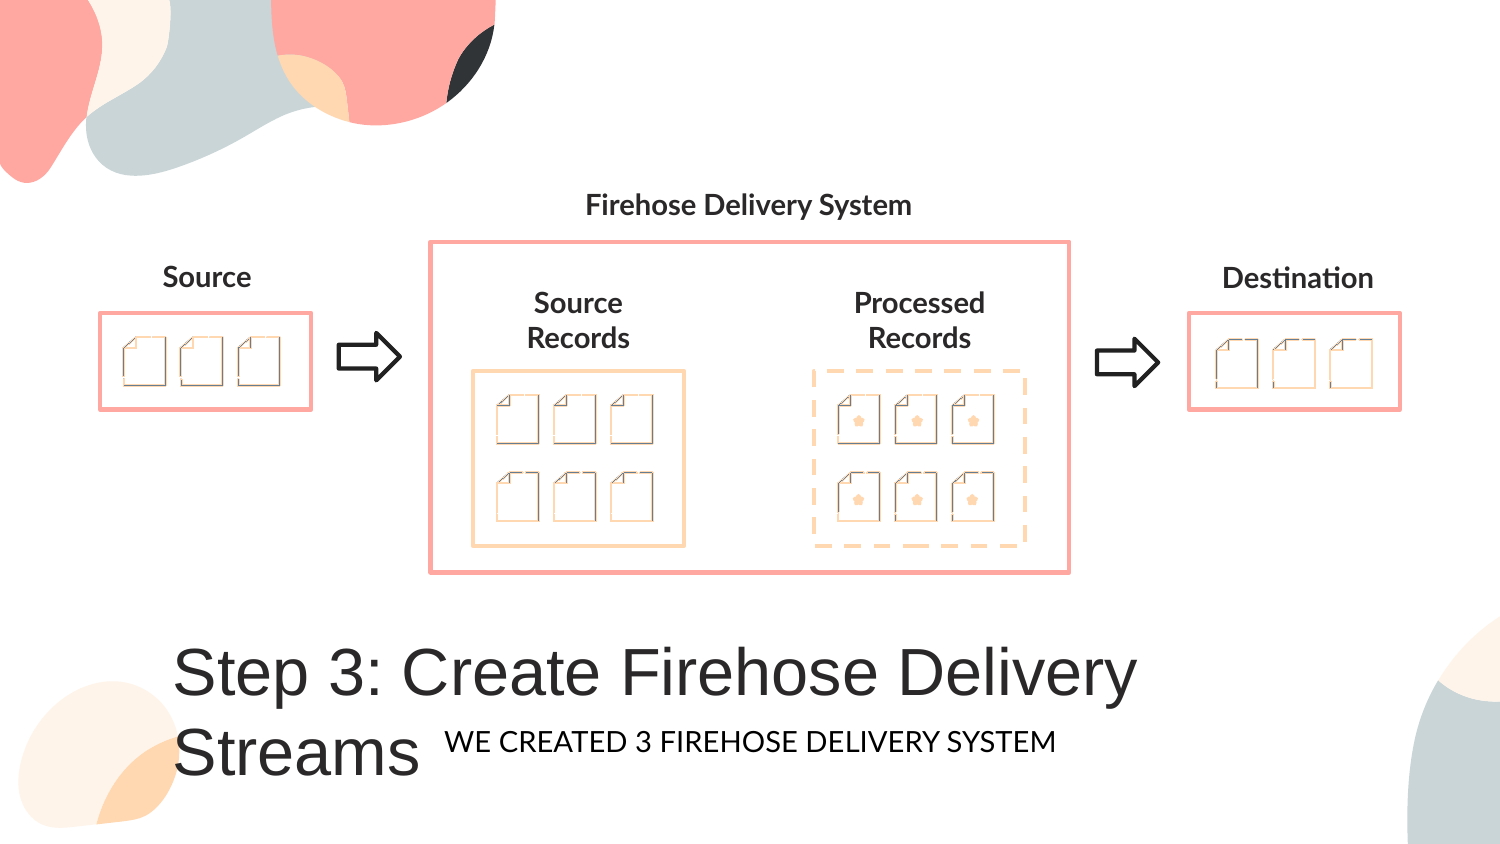

Firehose Delivery System

Source
Destination
Source Records
Processed Records

# Step 3: Create Firehose Delivery Streams
WE CREATED 3 FIREHOSE DELIVERY SYSTEM